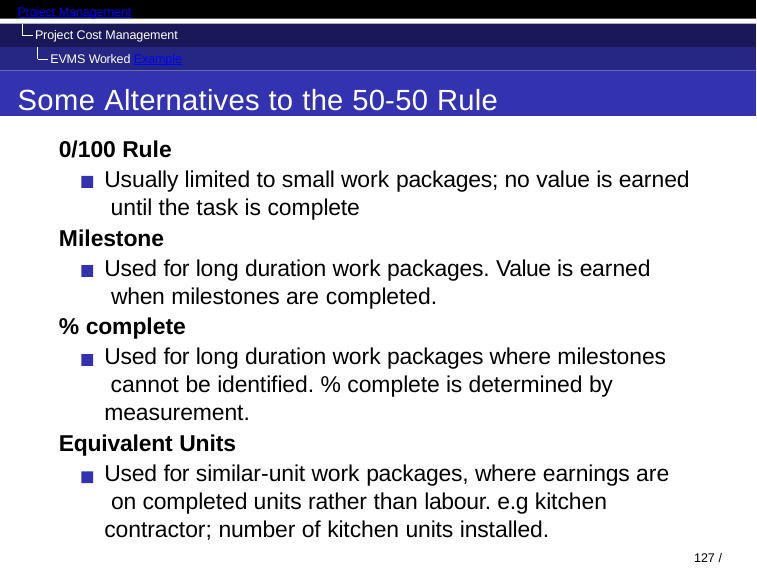

Project Management
Project Cost Management  EVMS Worked Example

Some Alternatives to the 50-50 Rule
0/100 Rule
Usually limited to small work packages; no value is earned  until the task is complete
Milestone
Used for long duration work packages. Value is earned  when milestones are completed.
% complete
Used for long duration work packages where milestones  cannot be identified. % complete is determined by  measurement.
Equivalent Units
Used for similar-unit work packages, where earnings are  on completed units rather than labour. e.g kitchen  contractor; number of kitchen units installed.

127 / 128